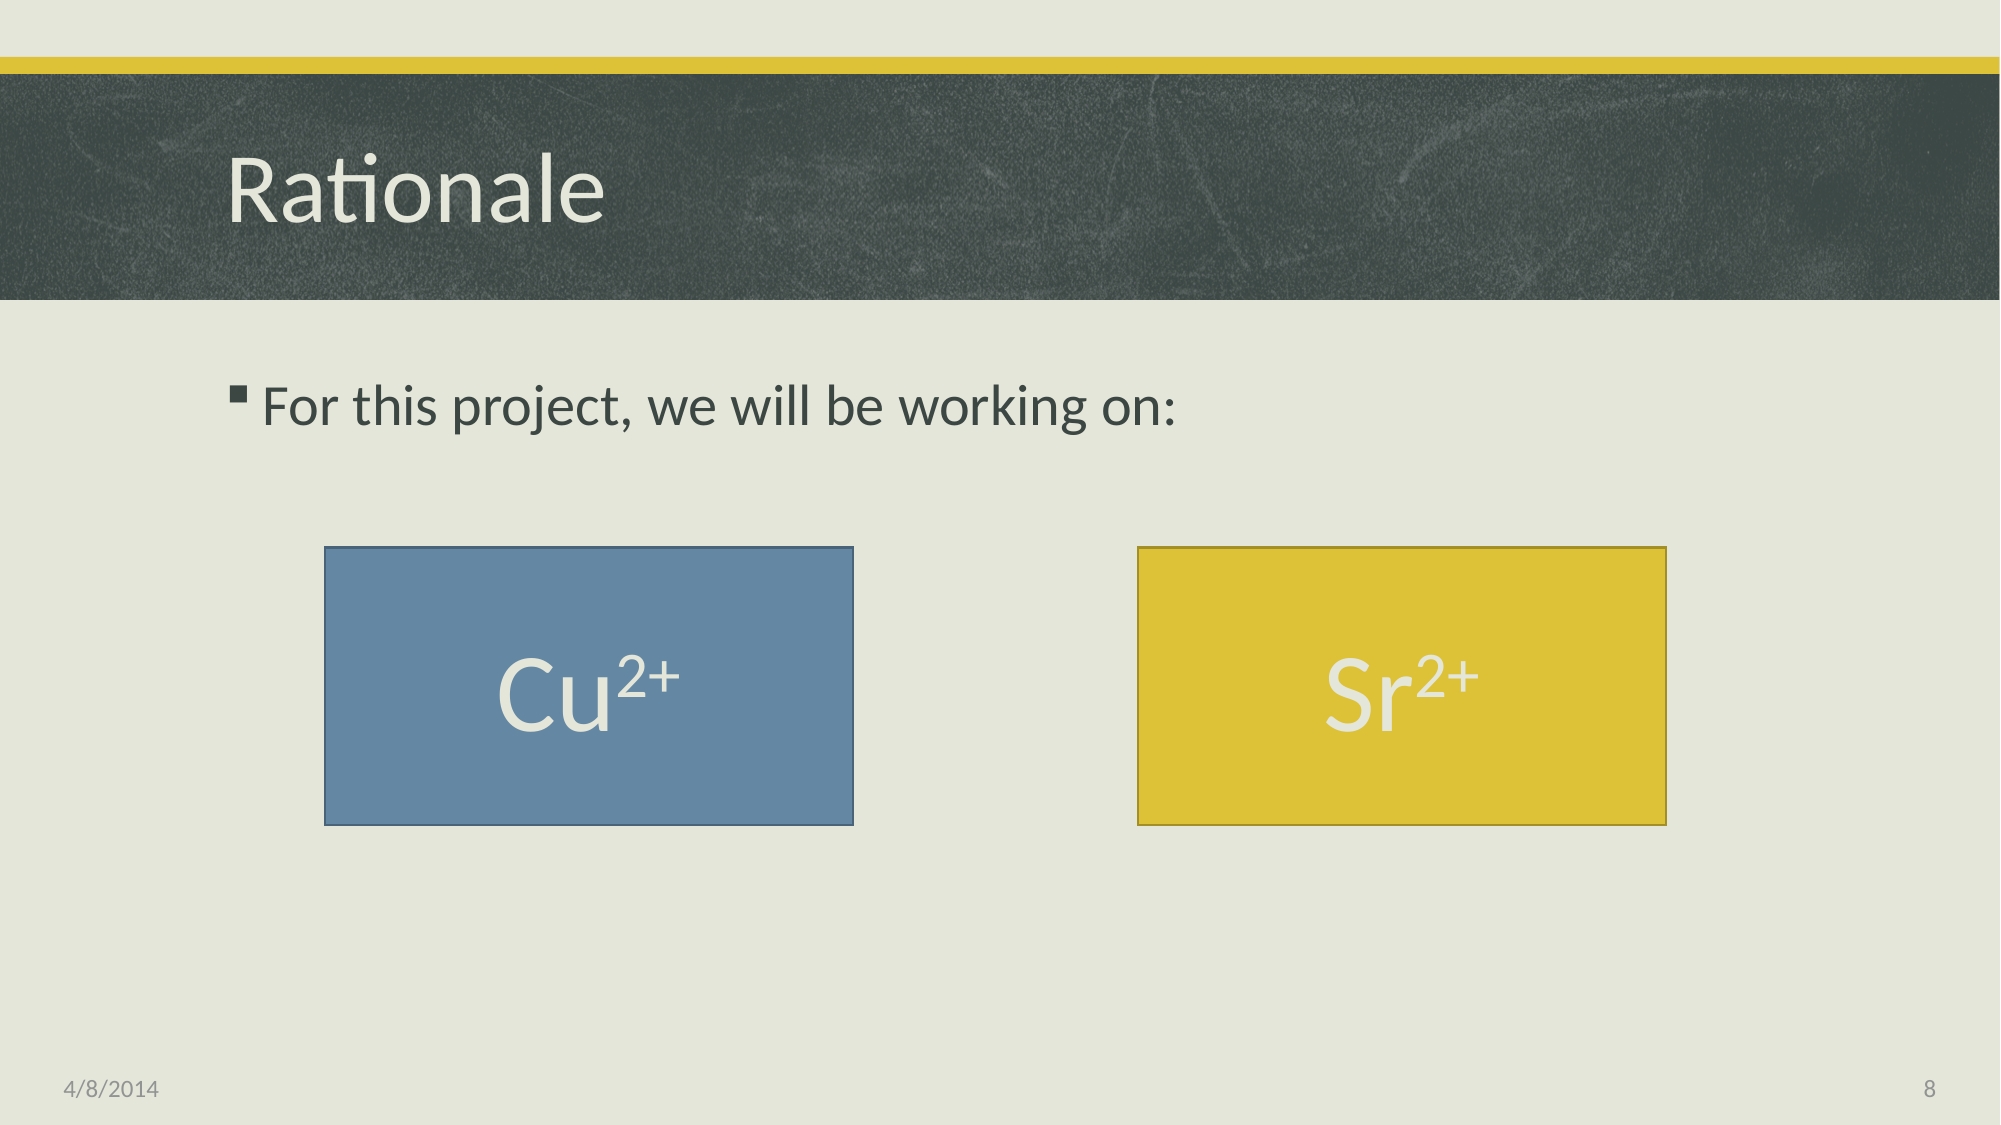

# Rationale
For this project, we will be working on:
Sr2+
Cu2+
4/8/2014
8